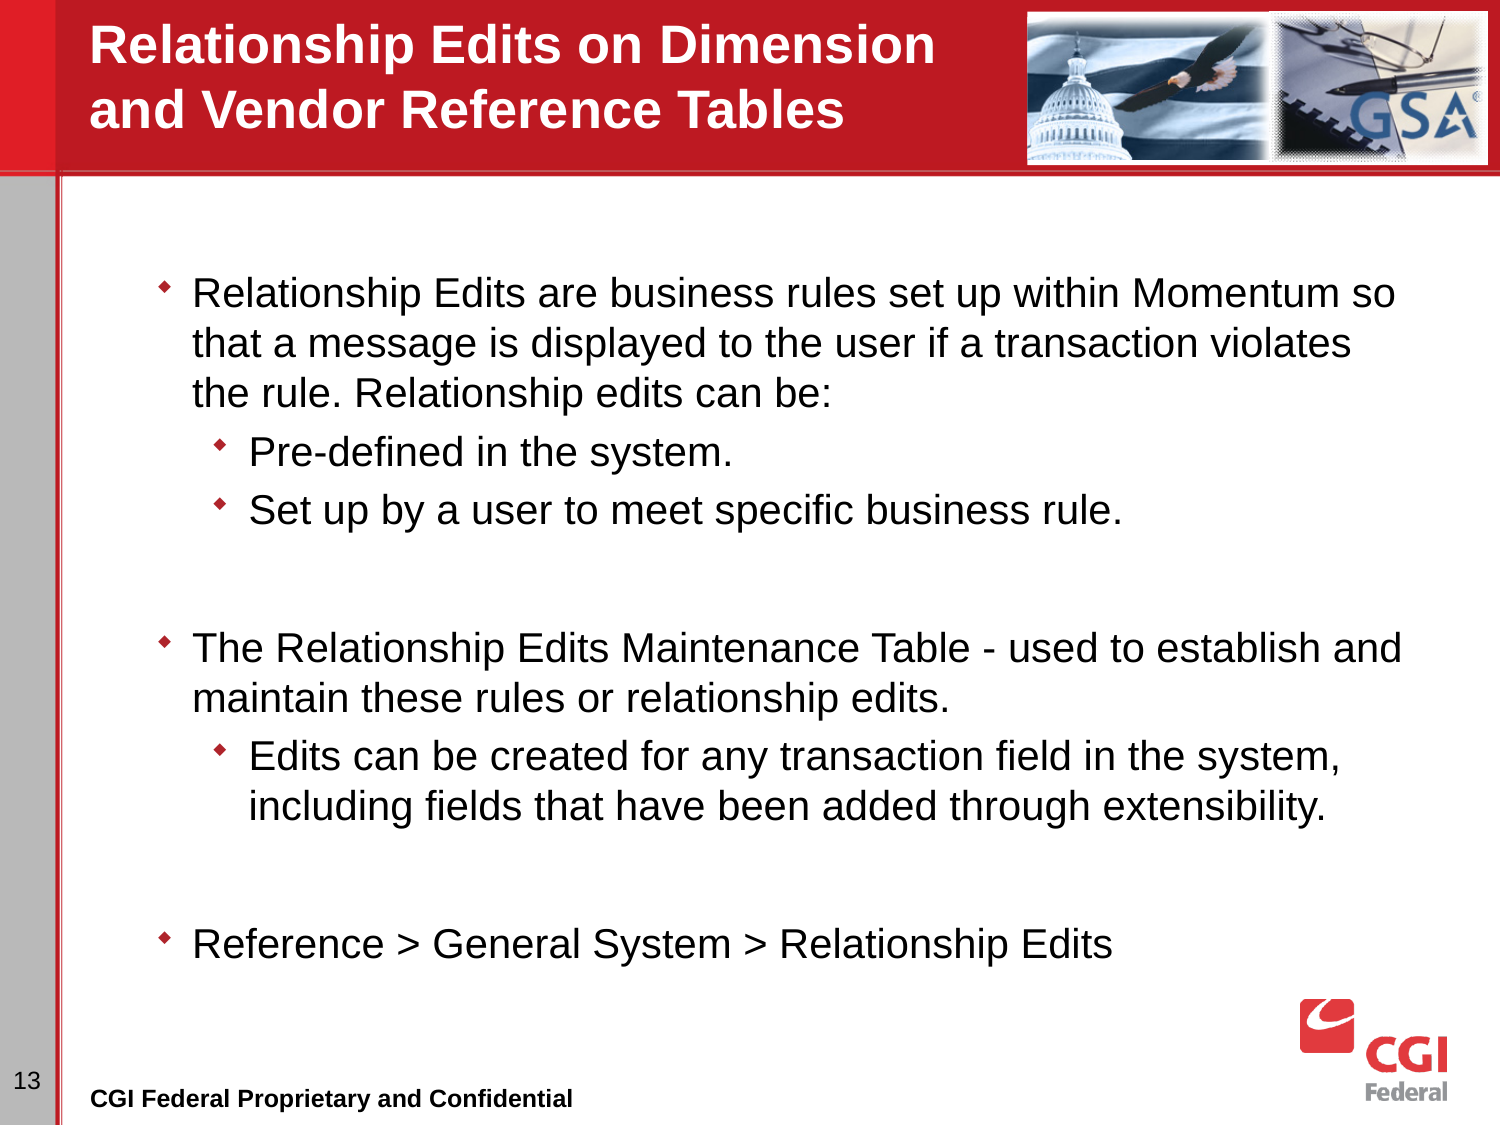

# Relationship Edits on Dimension and Vendor Reference Tables
Relationship Edits are business rules set up within Momentum so that a message is displayed to the user if a transaction violates the rule. Relationship edits can be:
Pre-defined in the system.
Set up by a user to meet specific business rule.

The Relationship Edits Maintenance Table - used to establish and maintain these rules or relationship edits.
Edits can be created for any transaction field in the system, including fields that have been added through extensibility.

Reference > General System > Relationship Edits

13
CGI Federal Proprietary and Confidential